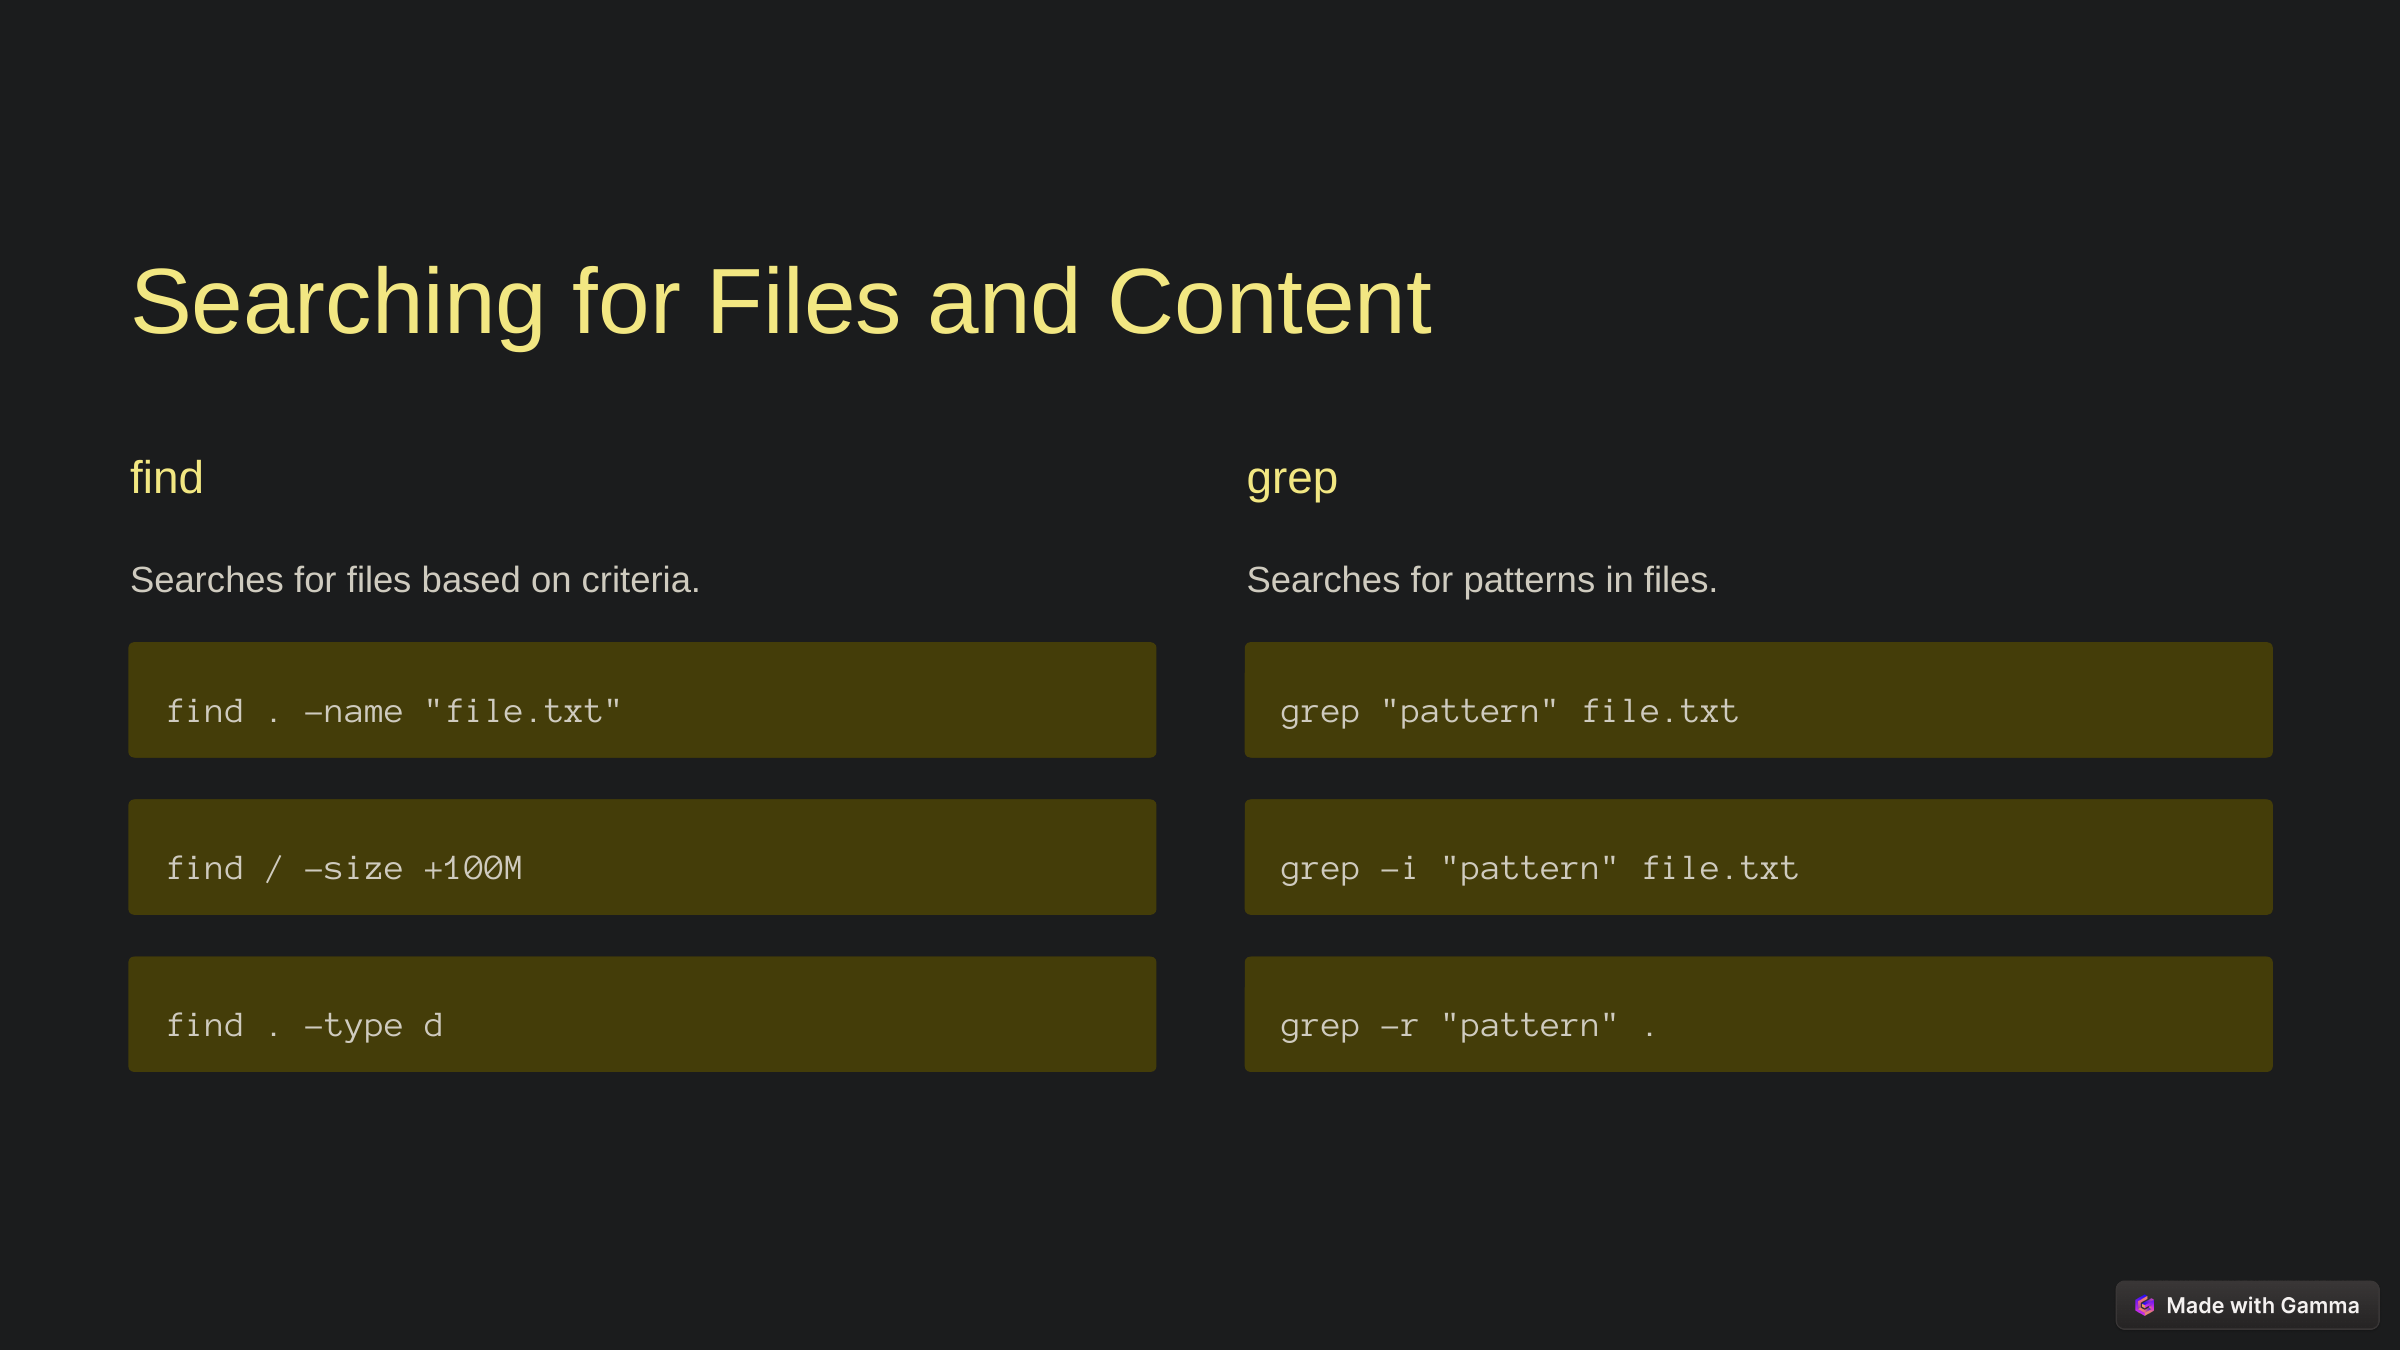

Searching for Files and Content
find
grep
Searches for files based on criteria.
Searches for patterns in files.

find . -name "file.txt"
grep "pattern" file.txt

find / -size +100M
grep -i "pattern" file.txt

find . -type d
grep -r "pattern" .